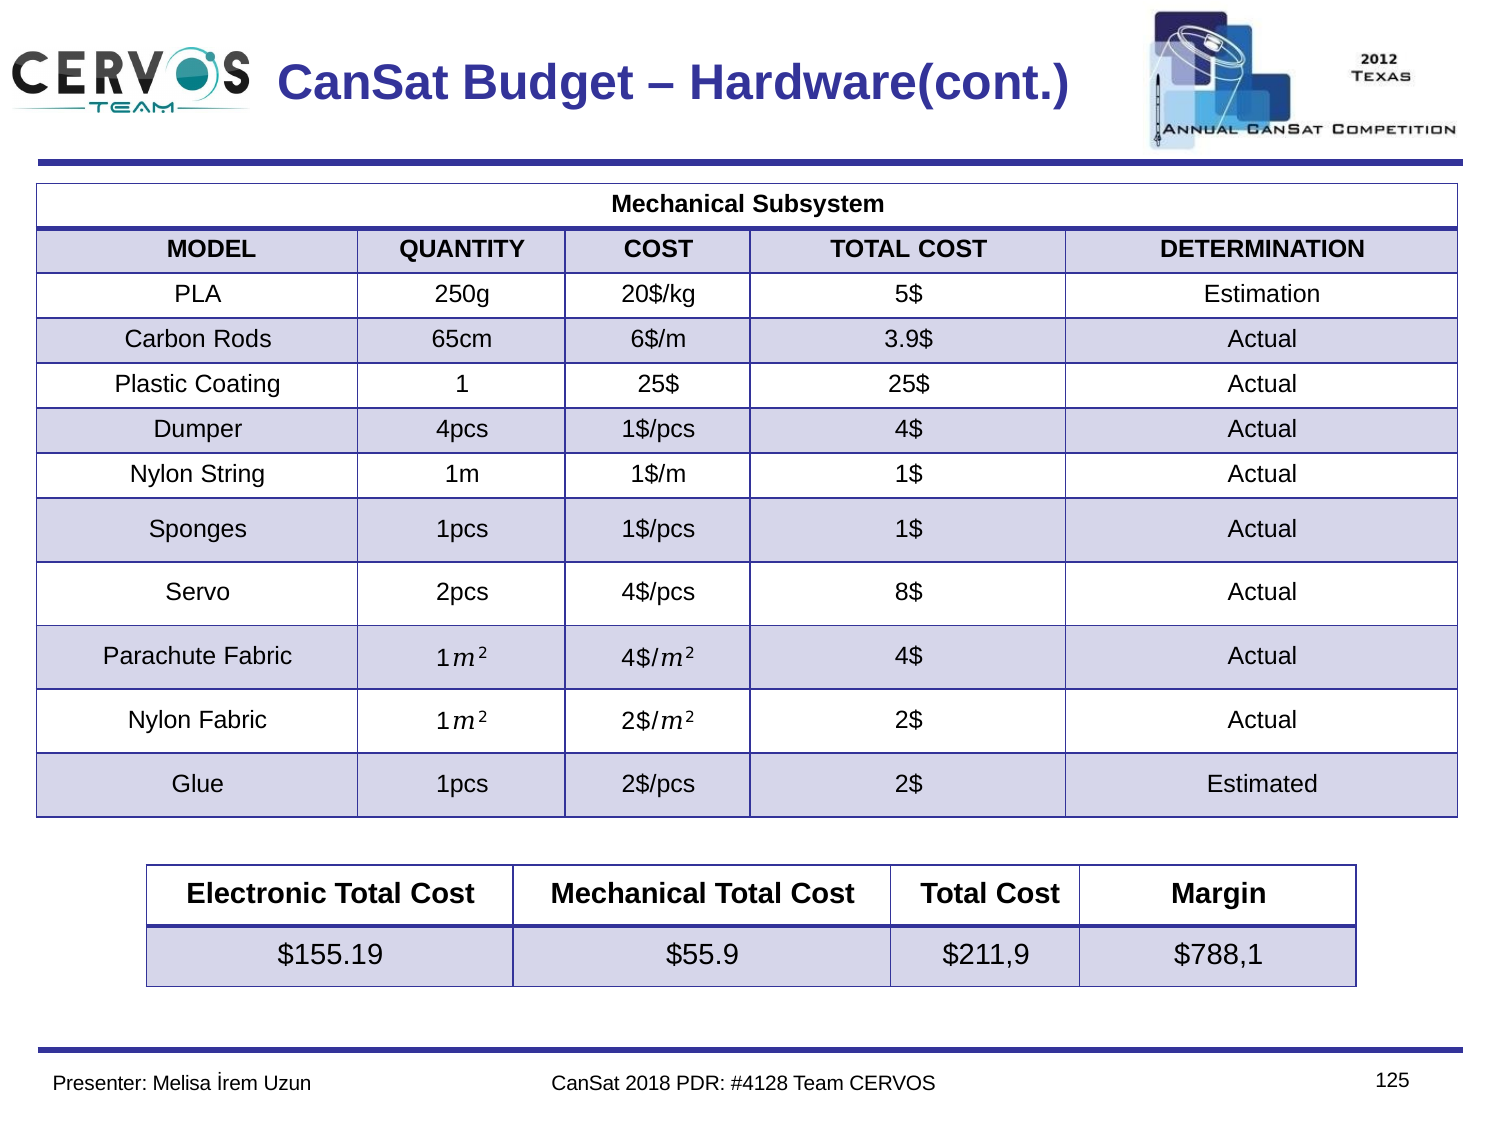

Team Logo
Here
(If You Want)

# CanSat Budget – Hardware(cont.)

| Mechanical Subsystem |  |  |  |  |
| --- | --- | --- | --- | --- |
| MODEL | QUANTITY | COST | TOTAL COST | DETERMINATION |
| PLA | 250g | 20$/kg | 5$ | Estimation |
| Carbon Rods | 65cm | 6$/m | 3.9$ | Actual |
| Plastic Coating | 1 | 25$ | 25$ | Actual |
| Dumper | 4pcs | 1$/pcs | 4$ | Actual |
| Nylon String | 1m | 1$/m | 1$ | Actual |
| Sponges | 1pcs | 1$/pcs | 1$ | Actual |
| Servo | 2pcs | 4$/pcs | 8$ | Actual |
| Parachute Fabric | 1𝑚2 | 4$/𝑚2 | 4$ | Actual |
| Nylon Fabric | 1𝑚2 | 2$/𝑚2 | 2$ | Actual |
| Glue | 1pcs | 2$/pcs | 2$ | Estimated |
| Electronic Total Cost | Mechanical Total Cost | Total Cost | Margin |
| --- | --- | --- | --- |
| $155.19 | $55.9 | $211,9 | $788,1 |
125
Presenter: Melisa İrem Uzun
CanSat 2018 PDR: #4128 Team CERVOS